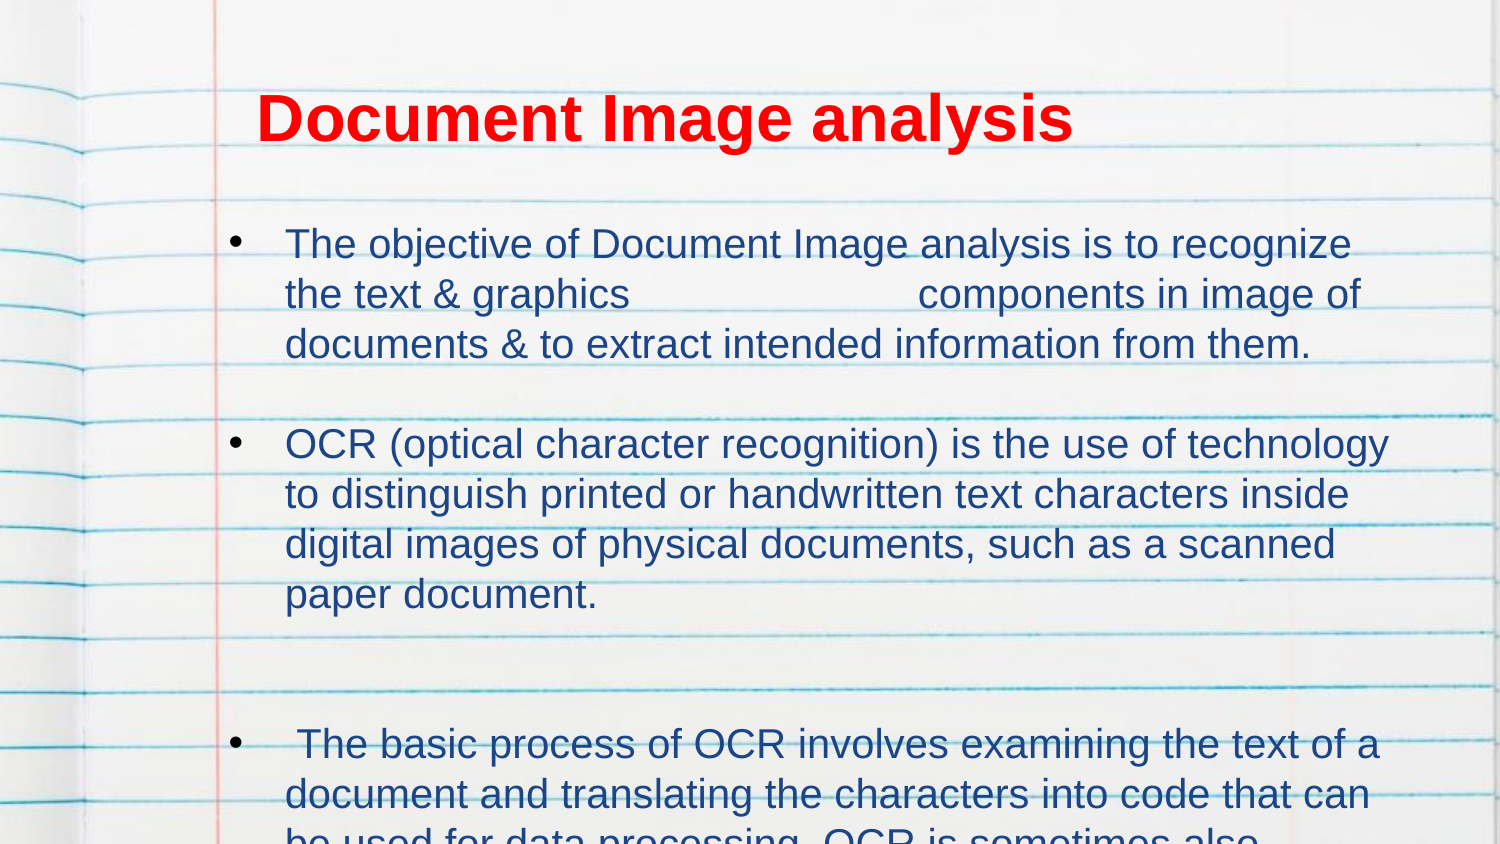

Document Image analysis
The objective of Document Image analysis is to recognize the text & graphics                         components in image of documents & to extract intended information from them.

OCR (optical character recognition) is the use of technology to distinguish printed or handwritten text characters inside digital images of physical documents, such as a scanned paper document.

 The basic process of OCR involves examining the text of a document and translating the characters into code that can be used for data processing. OCR is sometimes also referred to as text recognition.